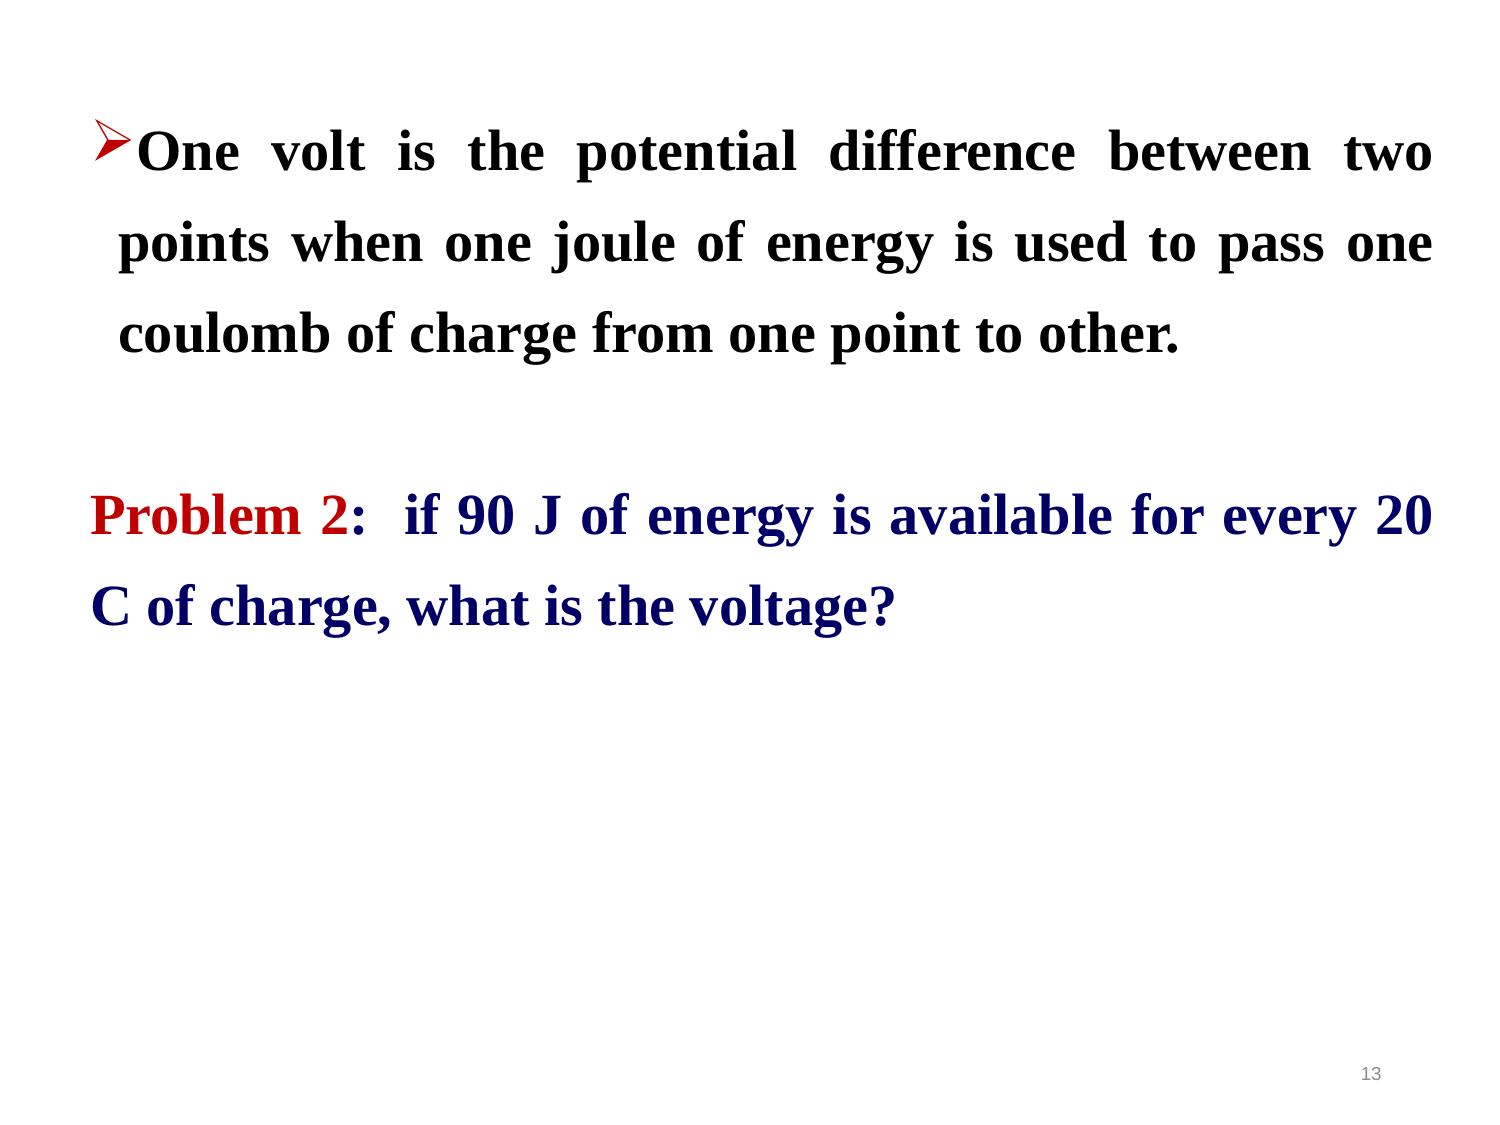

One volt is the potential difference between two points when one joule of energy is used to pass one coulomb of charge from one point to other.

Problem 2:  if 90 J of energy is available for every 20 C of charge, what is the voltage?

13